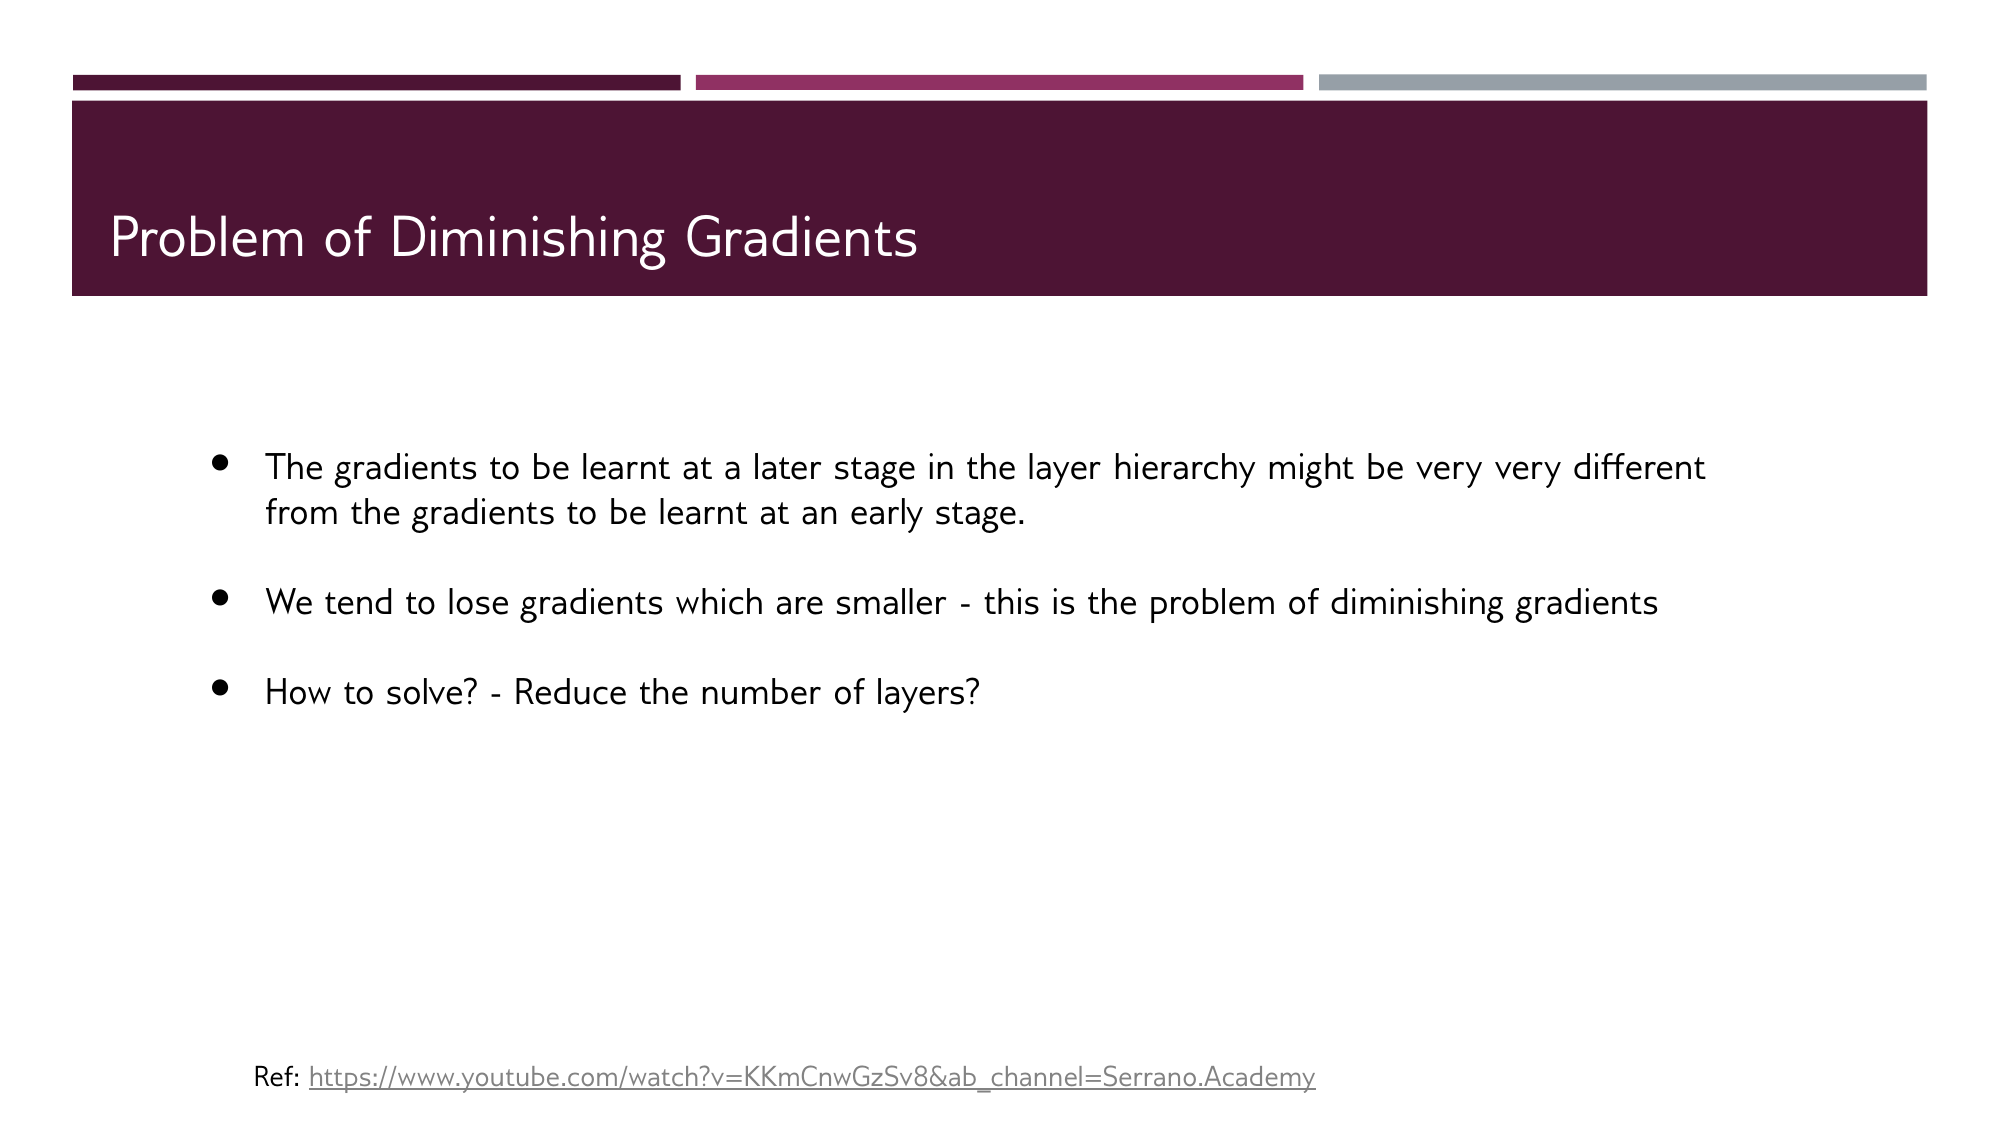

# Problem of Diminishing Gradients
The gradients to be learnt at a later stage in the layer hierarchy might be very very different from the gradients to be learnt at an early stage.

We tend to lose gradients which are smaller - this is the problem of diminishing gradients

How to solve? - Reduce the number of layers?
Ref: https://www.youtube.com/watch?v=KKmCnwGzSv8&ab_channel=Serrano.Academy